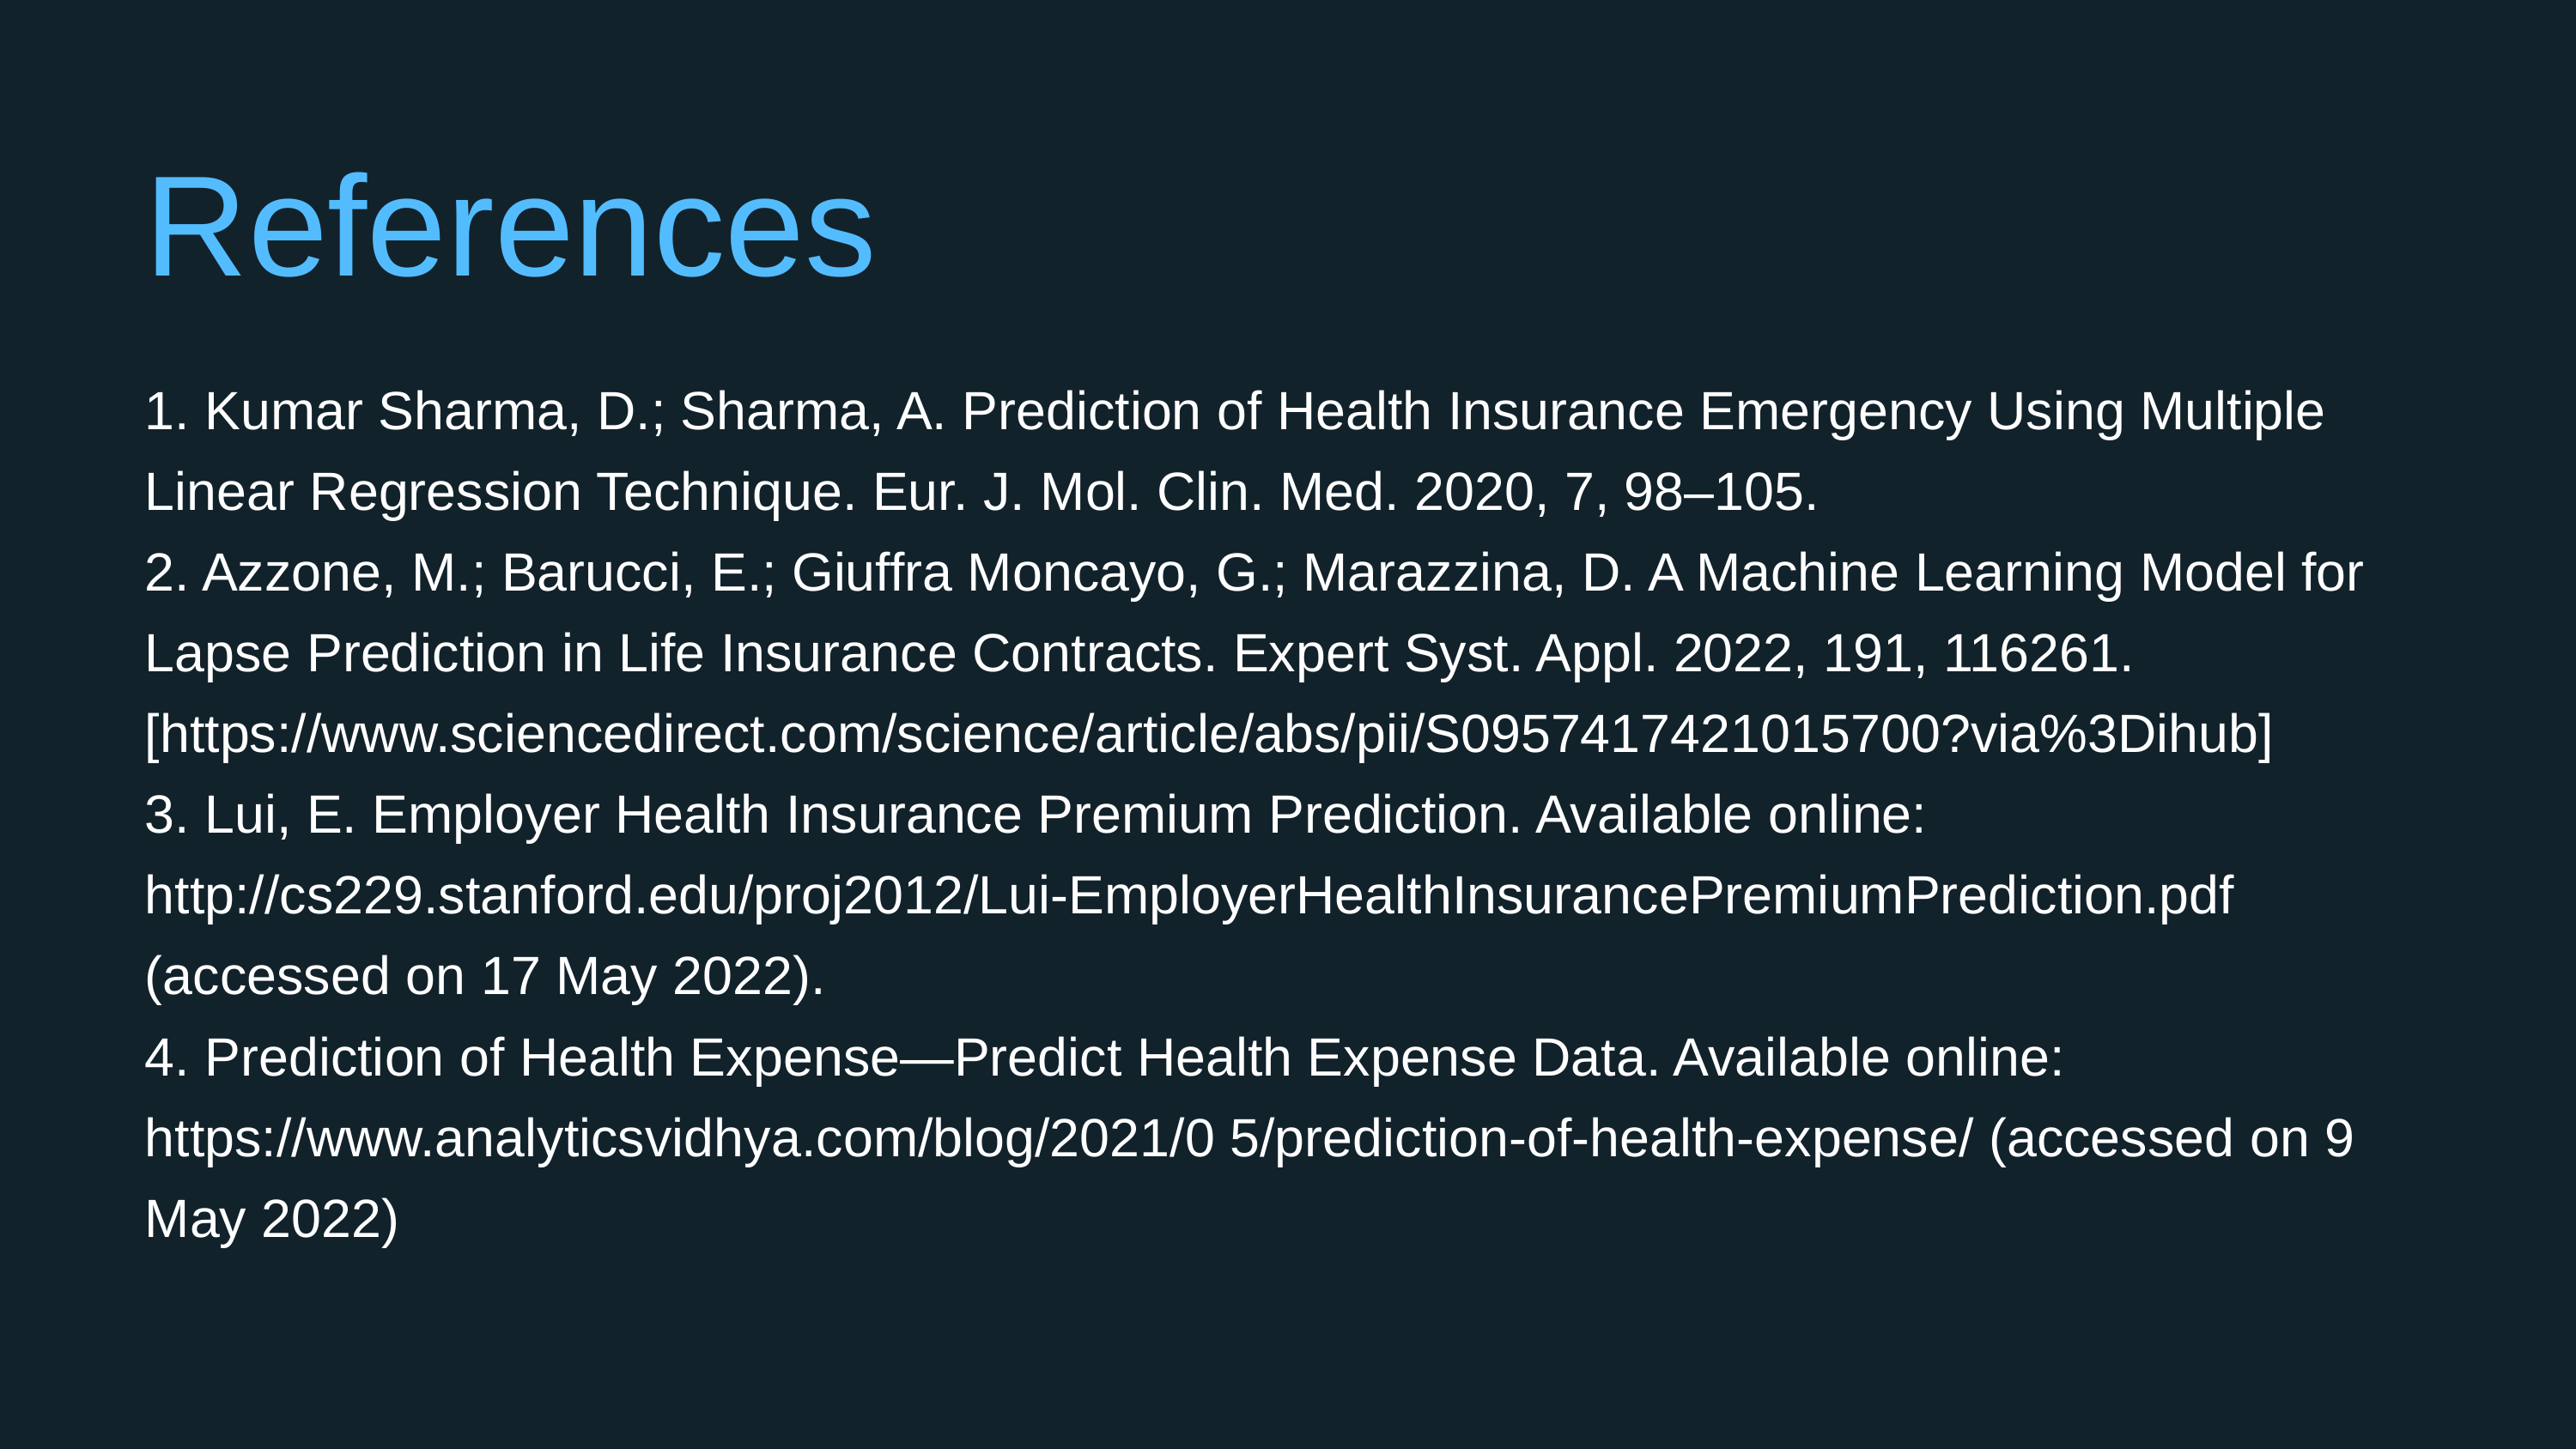

References
1. Kumar Sharma, D.; Sharma, A. Prediction of Health Insurance Emergency Using Multiple Linear Regression Technique. Eur. J. Mol. Clin. Med. 2020, 7, 98–105.
2. Azzone, M.; Barucci, E.; Giuffra Moncayo, G.; Marazzina, D. A Machine Learning Model for Lapse Prediction in Life Insurance Contracts. Expert Syst. Appl. 2022, 191, 116261. [https://www.sciencedirect.com/science/article/abs/pii/S0957417421015700?via%3Dihub]
3. Lui, E. Employer Health Insurance Premium Prediction. Available online: http://cs229.stanford.edu/proj2012/Lui-EmployerHealthInsurancePremiumPrediction.pdf (accessed on 17 May 2022).
4. Prediction of Health Expense—Predict Health Expense Data. Available online: https://www.analyticsvidhya.com/blog/2021/0 5/prediction-of-health-expense/ (accessed on 9 May 2022)